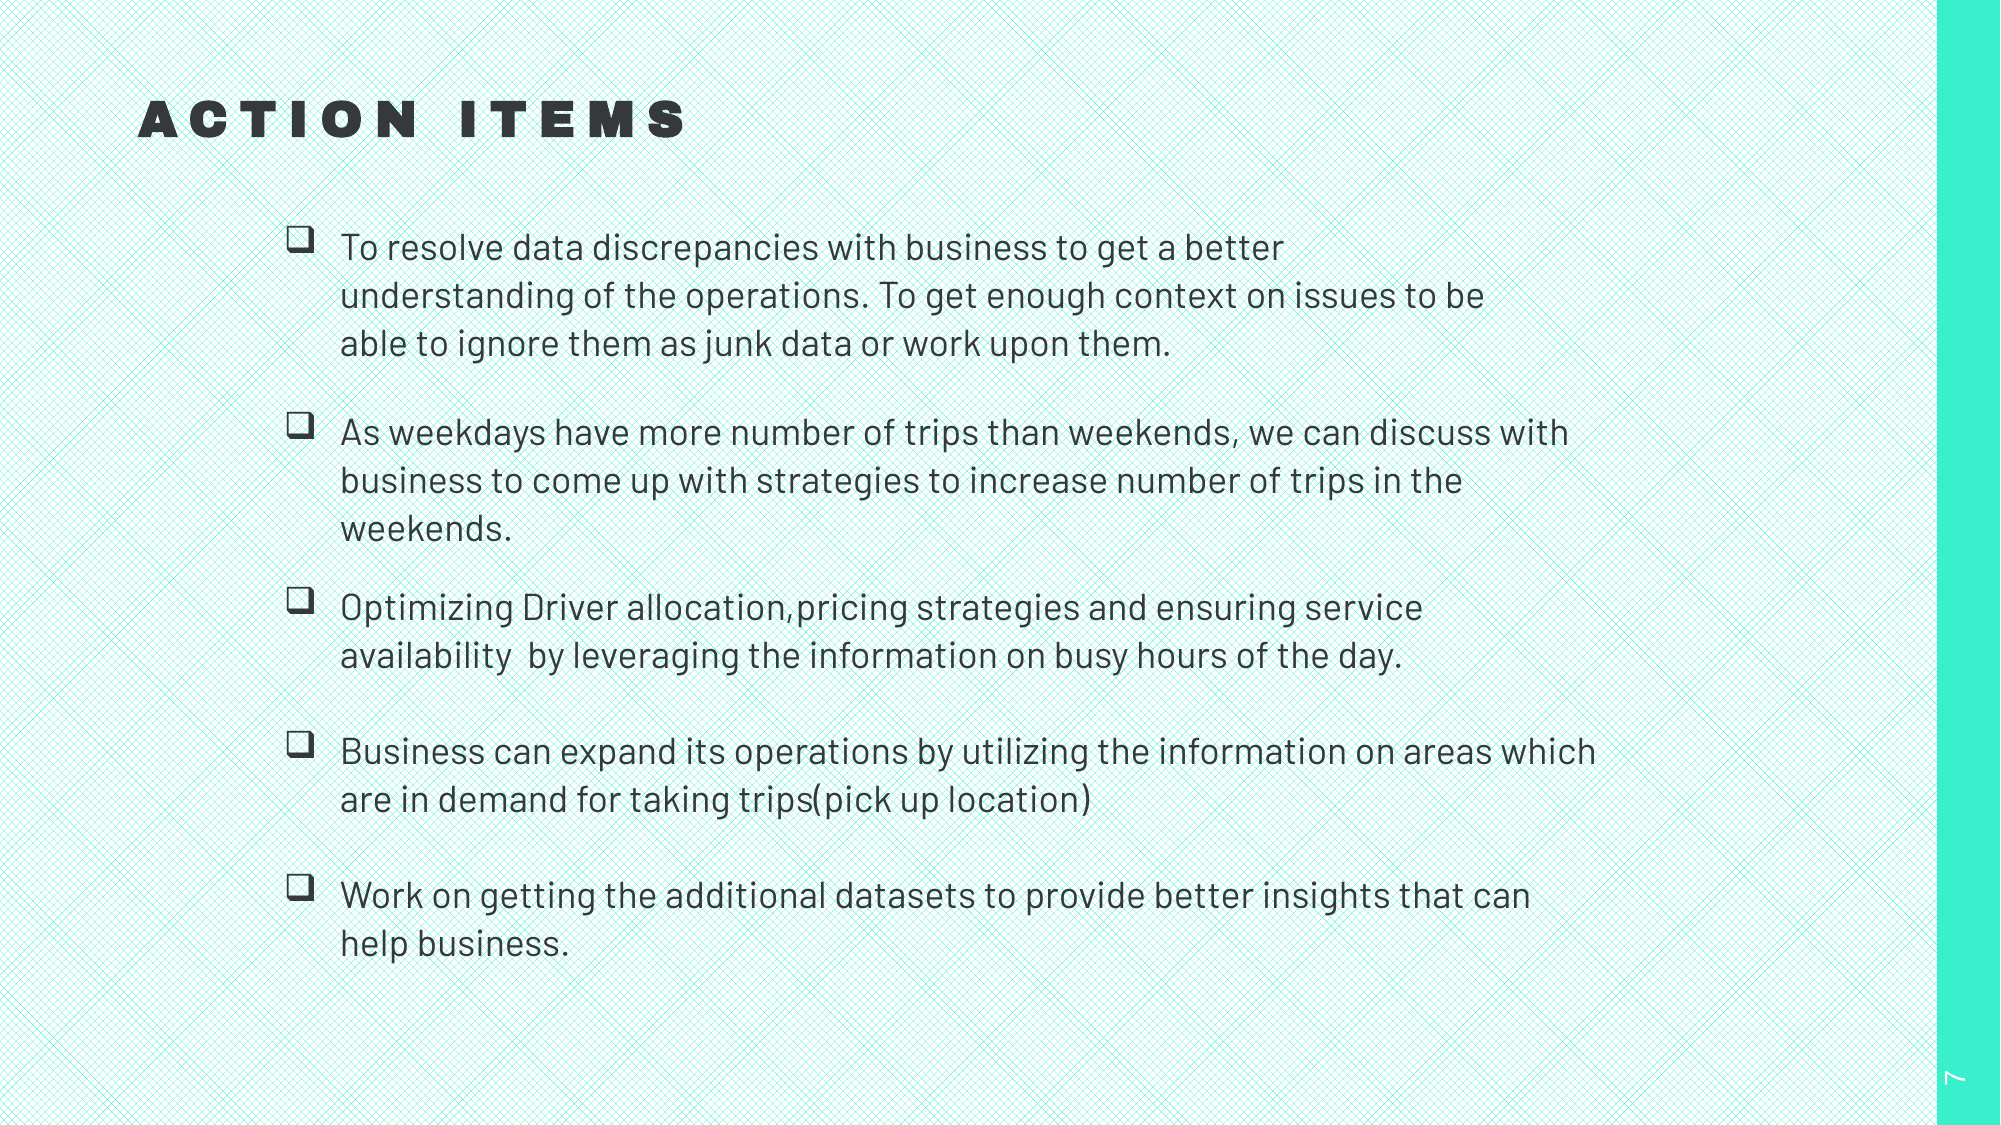

# Action Items
To resolve data discrepancies with business to get a better understanding of the operations. To get enough context on issues to be able to ignore them as junk data or work upon them.

As weekdays have more number of trips than weekends, we can discuss with business to come up with strategies to increase number of trips in the weekends.
Optimizing Driver allocation,pricing strategies and ensuring service availability  by leveraging the information on busy hours of the day.
Business can expand its operations by utilizing the information on areas which are in demand for taking trips(pick up location)
Work on getting the additional datasets to provide better insights that can help business.
7